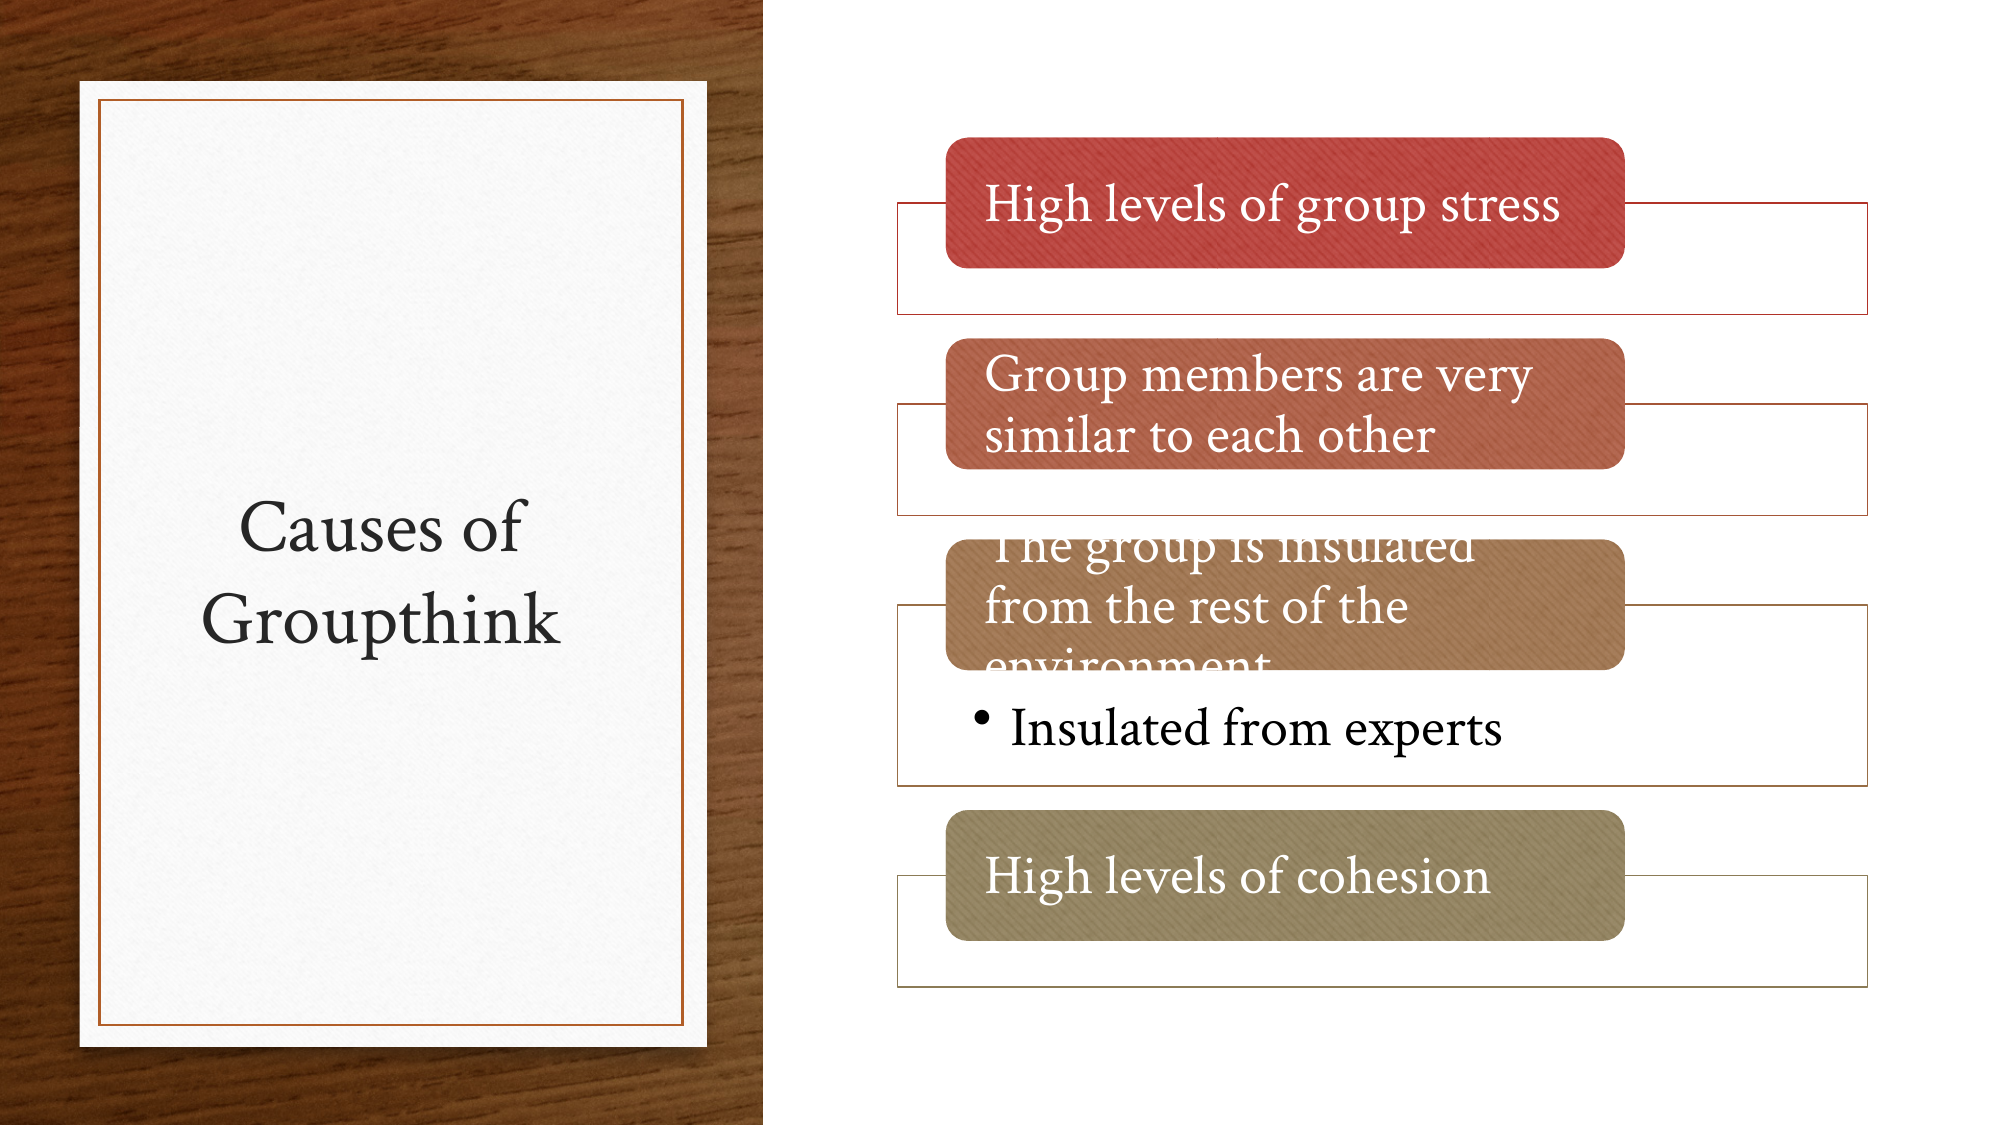

High levels of group stress
Group members are very similar to each other
Insulated from experts
The group is insulated from the rest of the environment
High levels of cohesion
# Causes of Groupthink